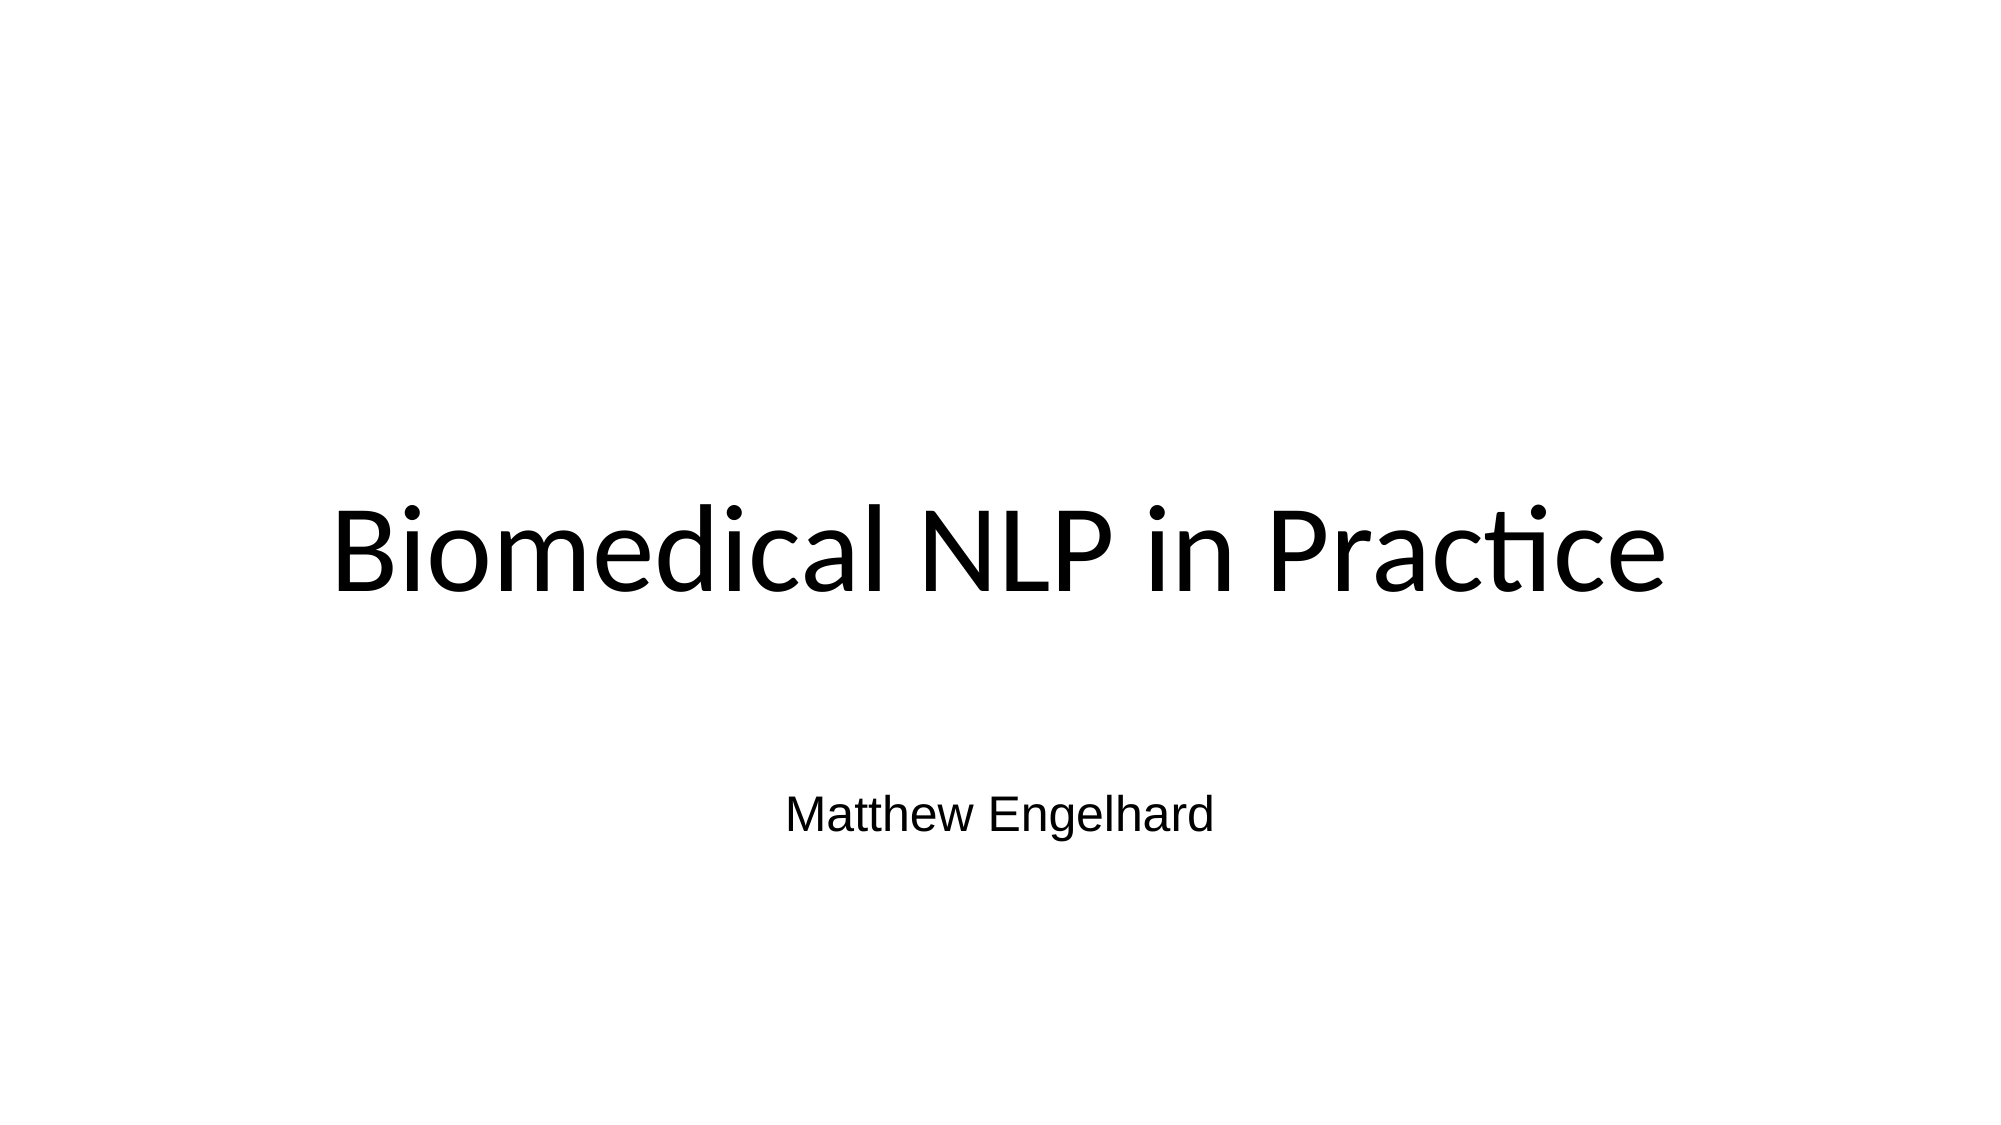

# Biomedical NLP in Practice
Matthew Engelhard